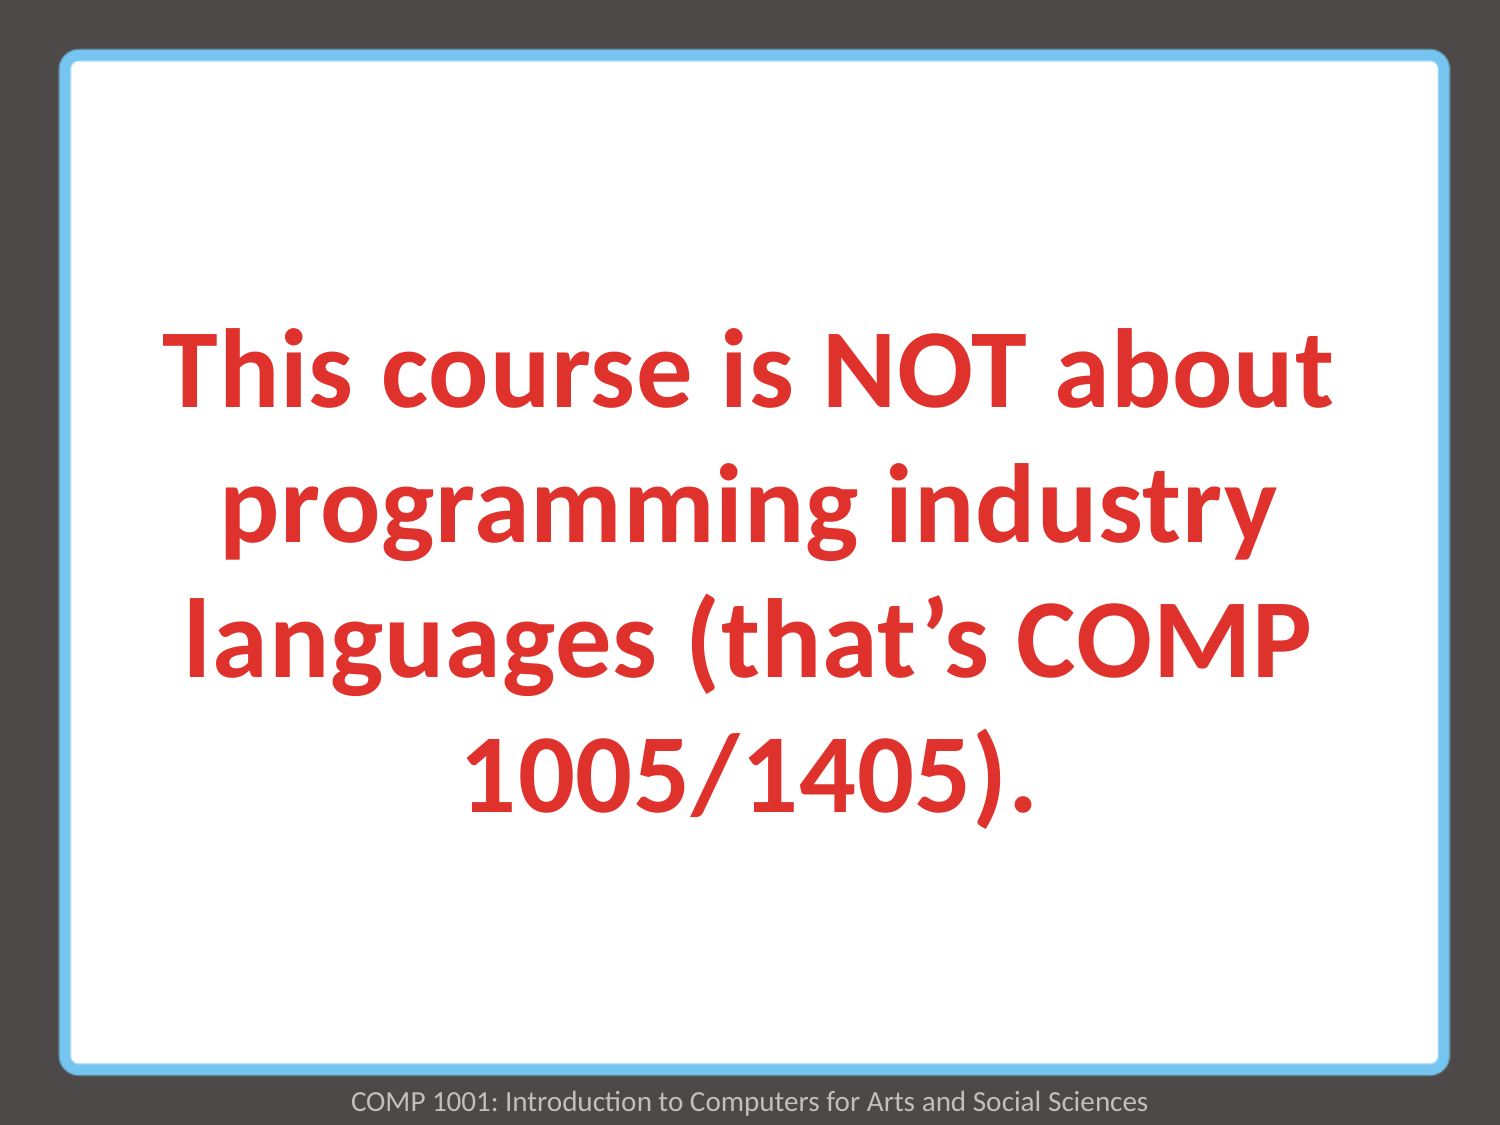

This course is NOT about programming industry languages (that’s COMP 1005/1405).